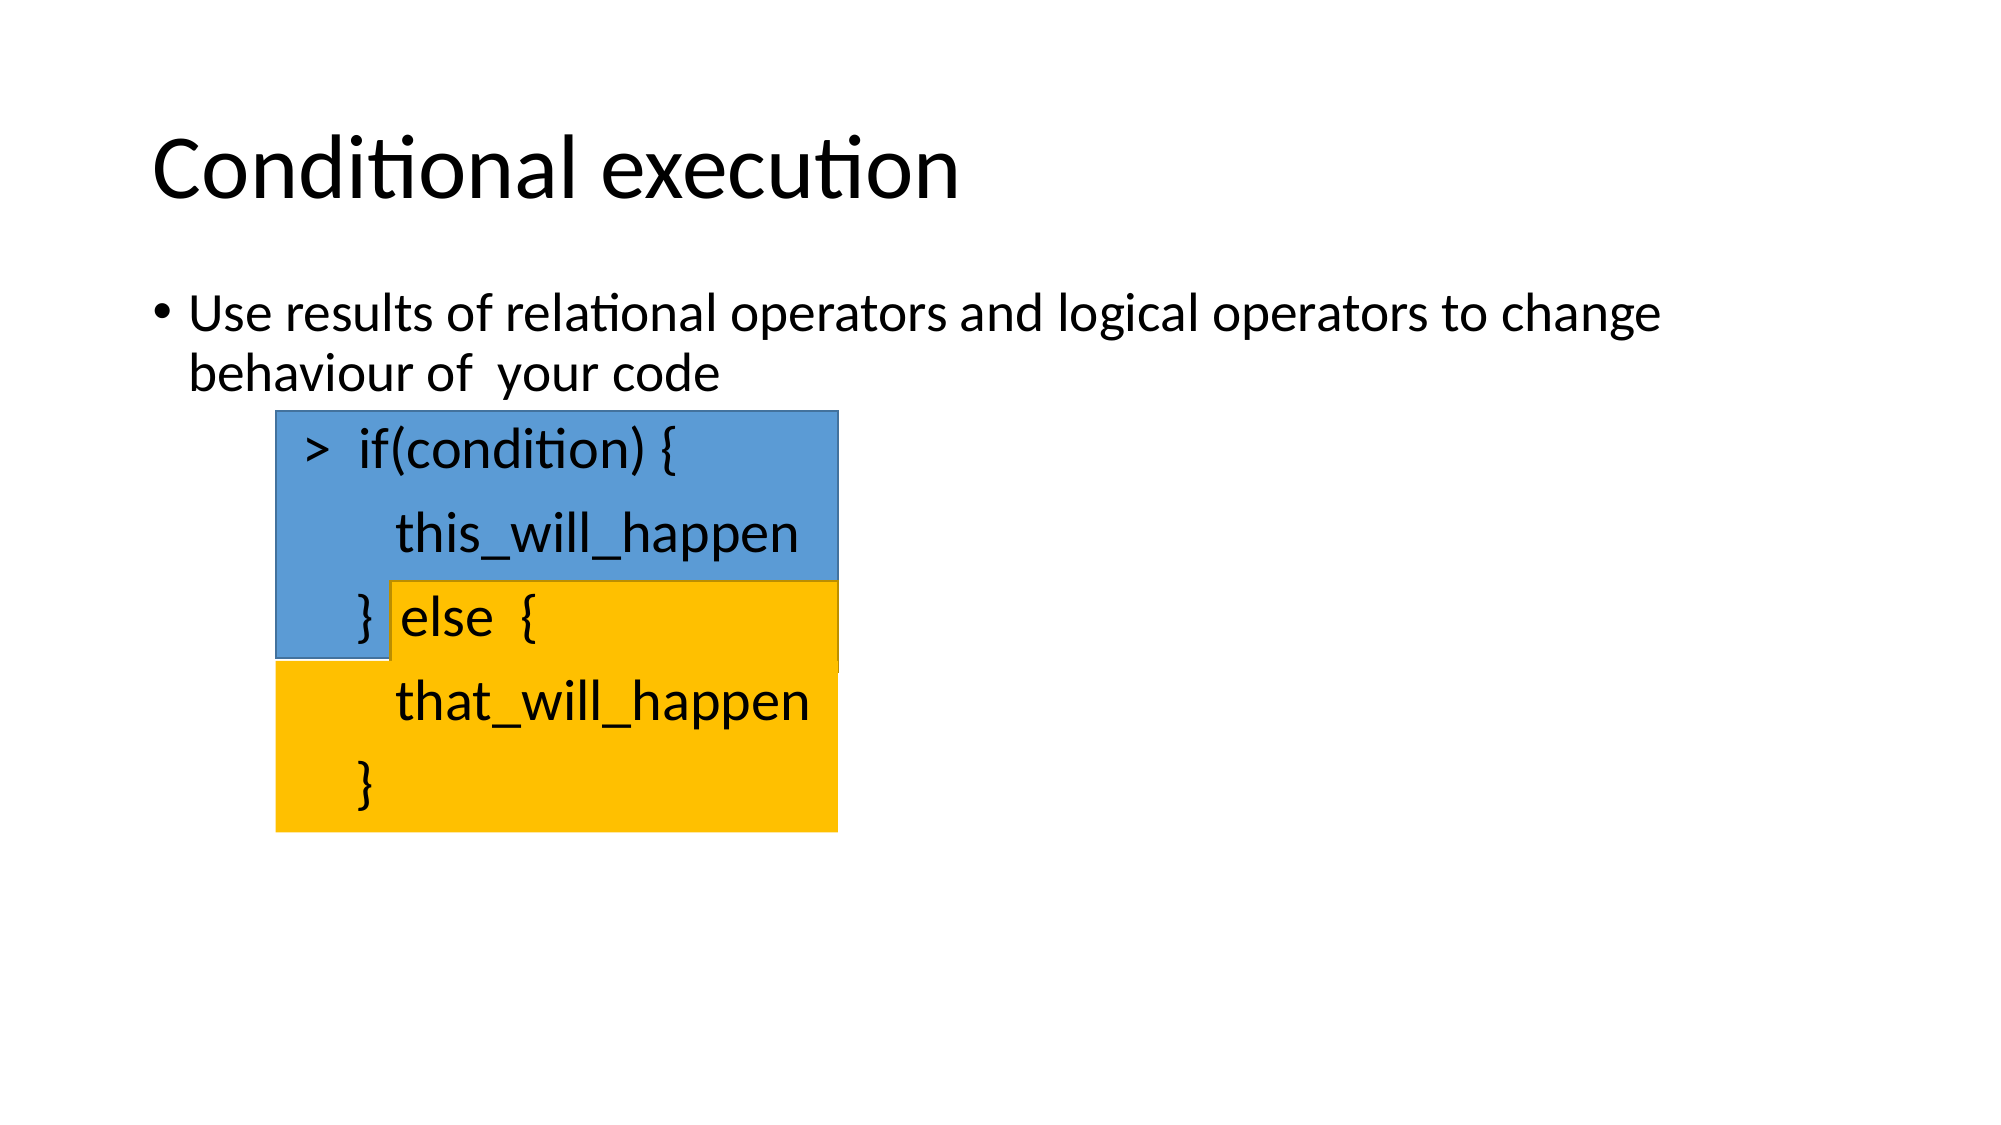

# Conditional execution
Use results of relational operators and logical operators to change behaviour of  your code
	>  if(condition) {
	       this_will_happen
	    }  else  {
	       that_will_happen
	    }